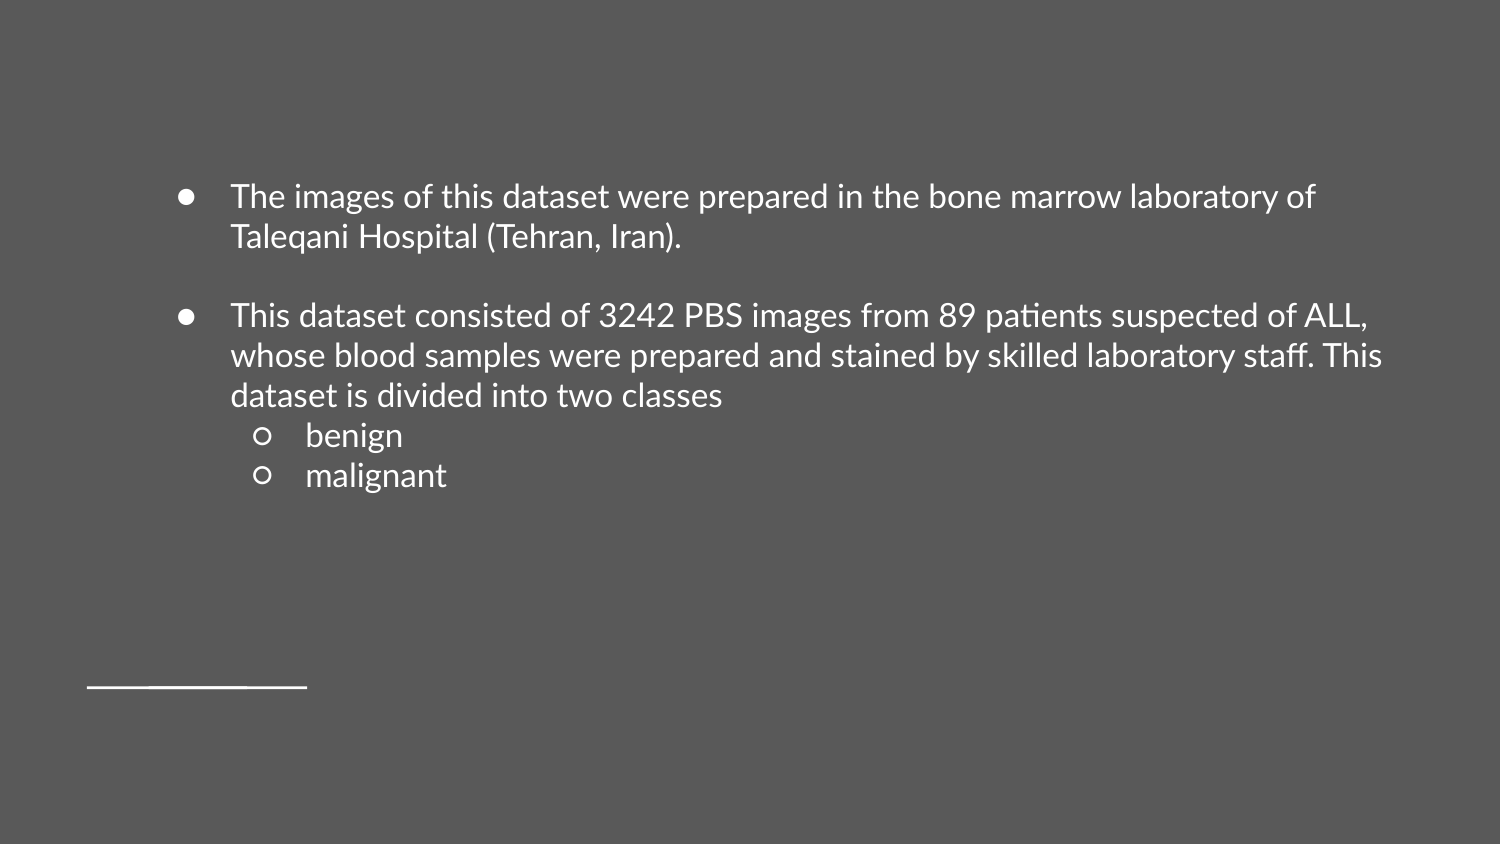

# The images of this dataset were prepared in the bone marrow laboratory of Taleqani Hospital (Tehran, Iran).

This dataset consisted of 3242 PBS images from 89 patients suspected of ALL, whose blood samples were prepared and stained by skilled laboratory staff. This dataset is divided into two classes
benign
malignant